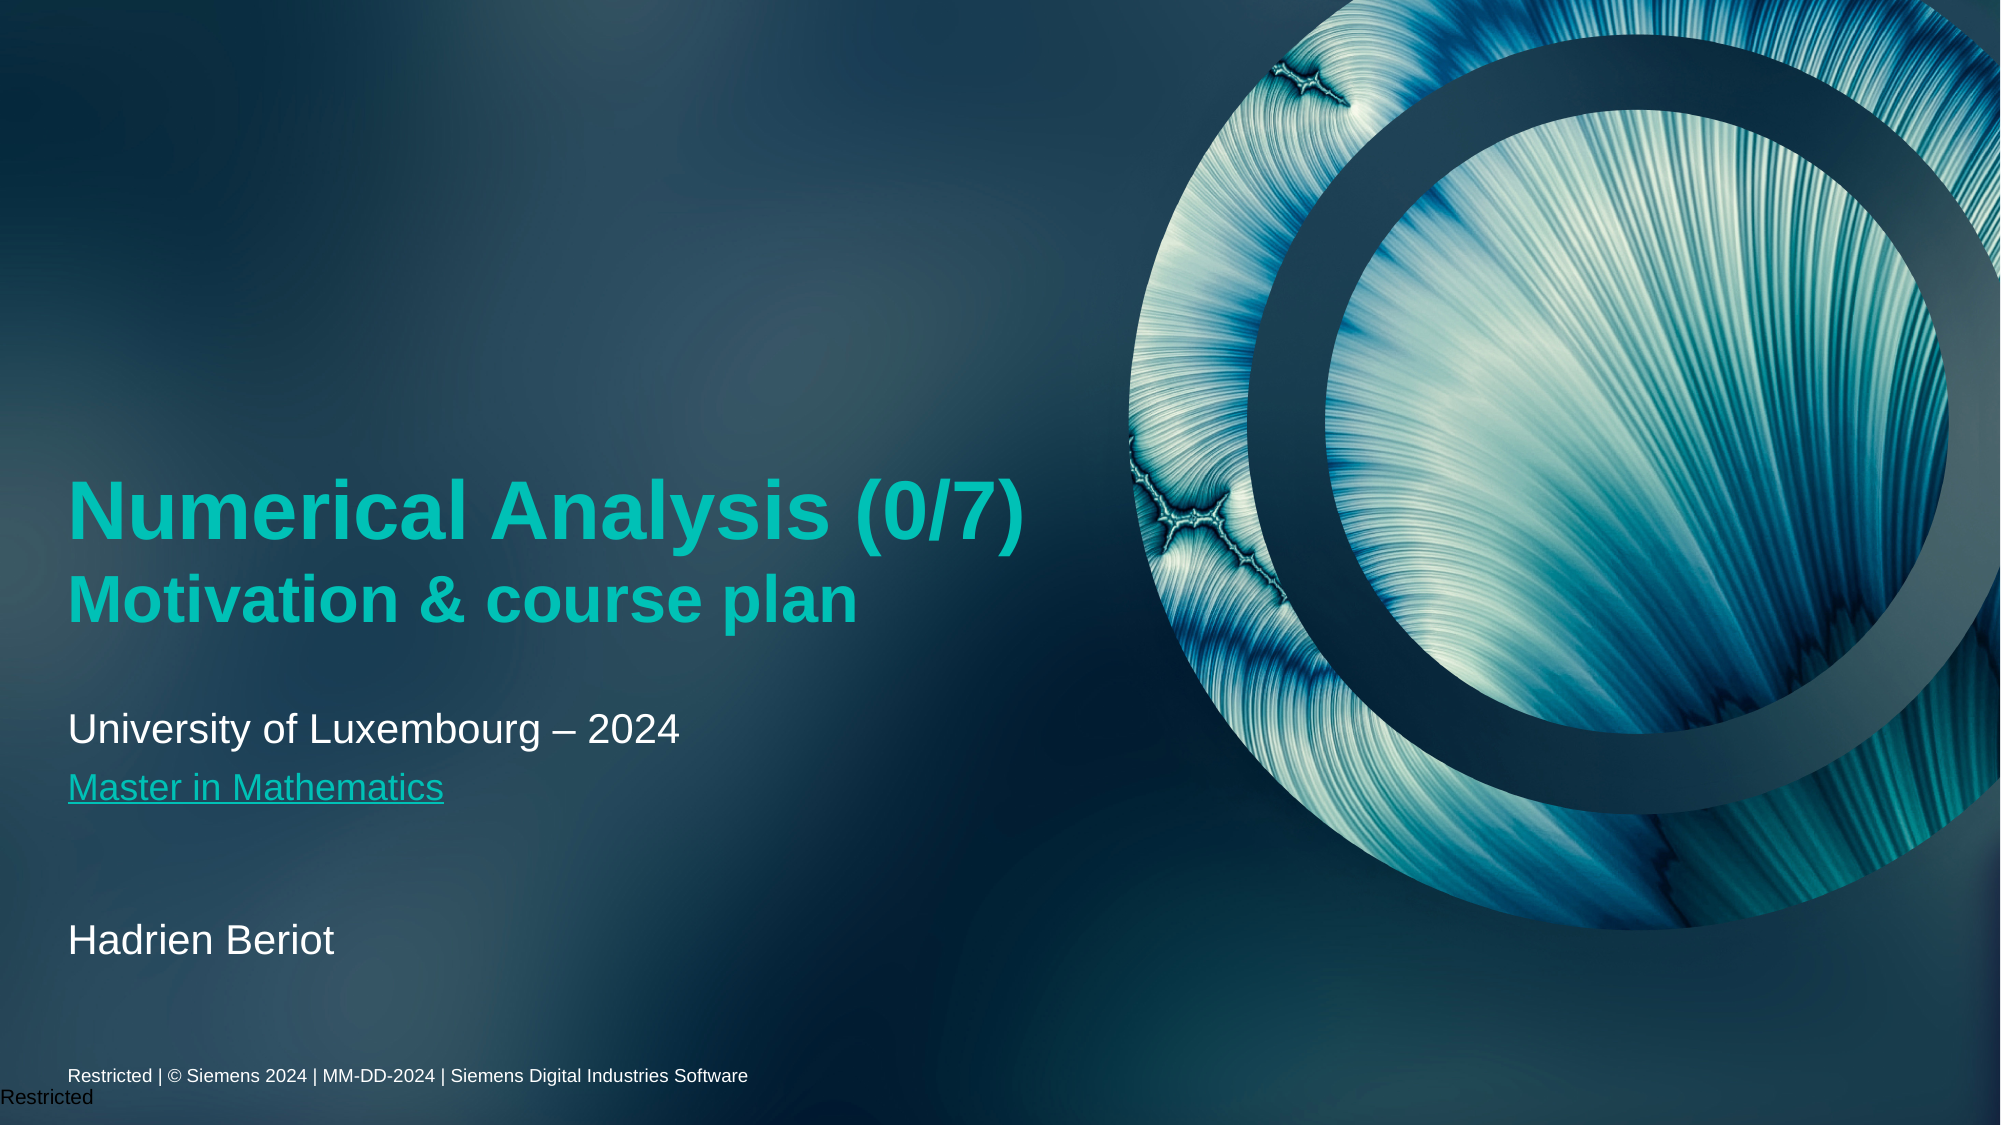

# Numerical Analysis (0/7) Motivation & course plan
University of Luxembourg – 2024
Master in Mathematics

Hadrien Beriot
Restricted | © Siemens 2024 | MM-DD-2024 | Siemens Digital Industries Software
Restricted